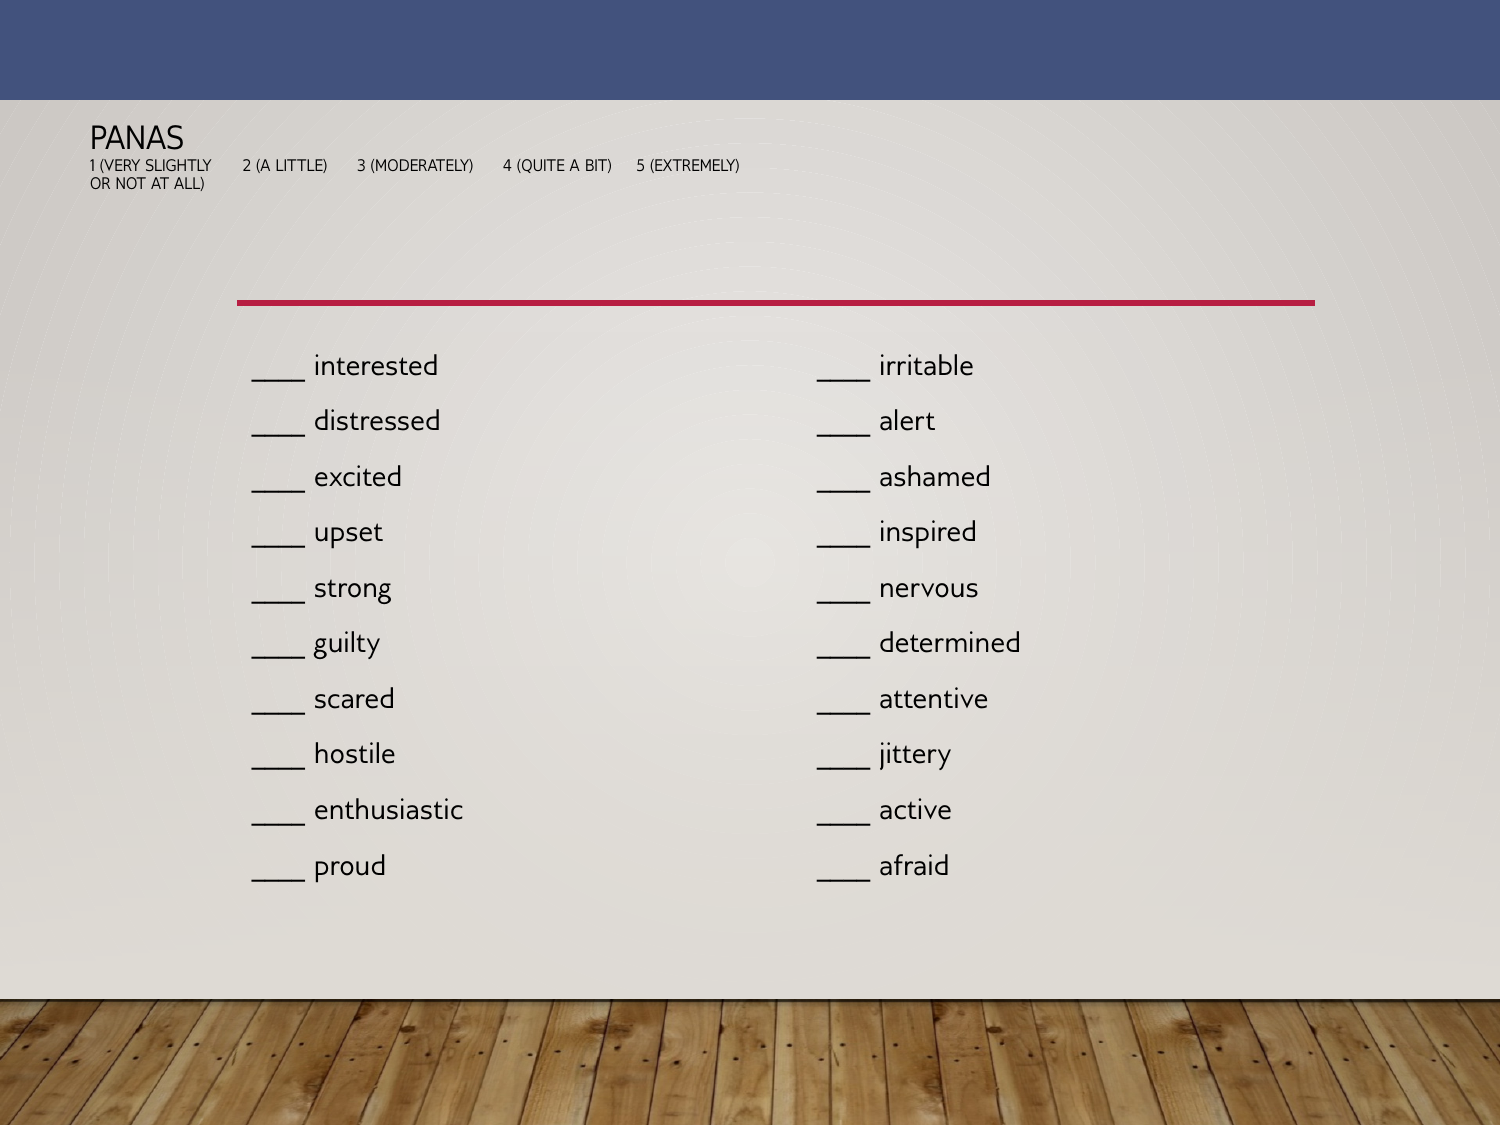

# PANAS 1 (very slightly	2 (A little)      3 (Moderately)      4 (Quite a bit)     5 (extremely) or not at all)
____ interested
____ distressed
____ excited
____ upset
____ strong
____ guilty
____ scared
____ hostile
____ enthusiastic
____ proud
____ irritable
____ alert
____ ashamed
____ inspired
____ nervous
____ determined
____ attentive
____ jittery
____ active
____ afraid